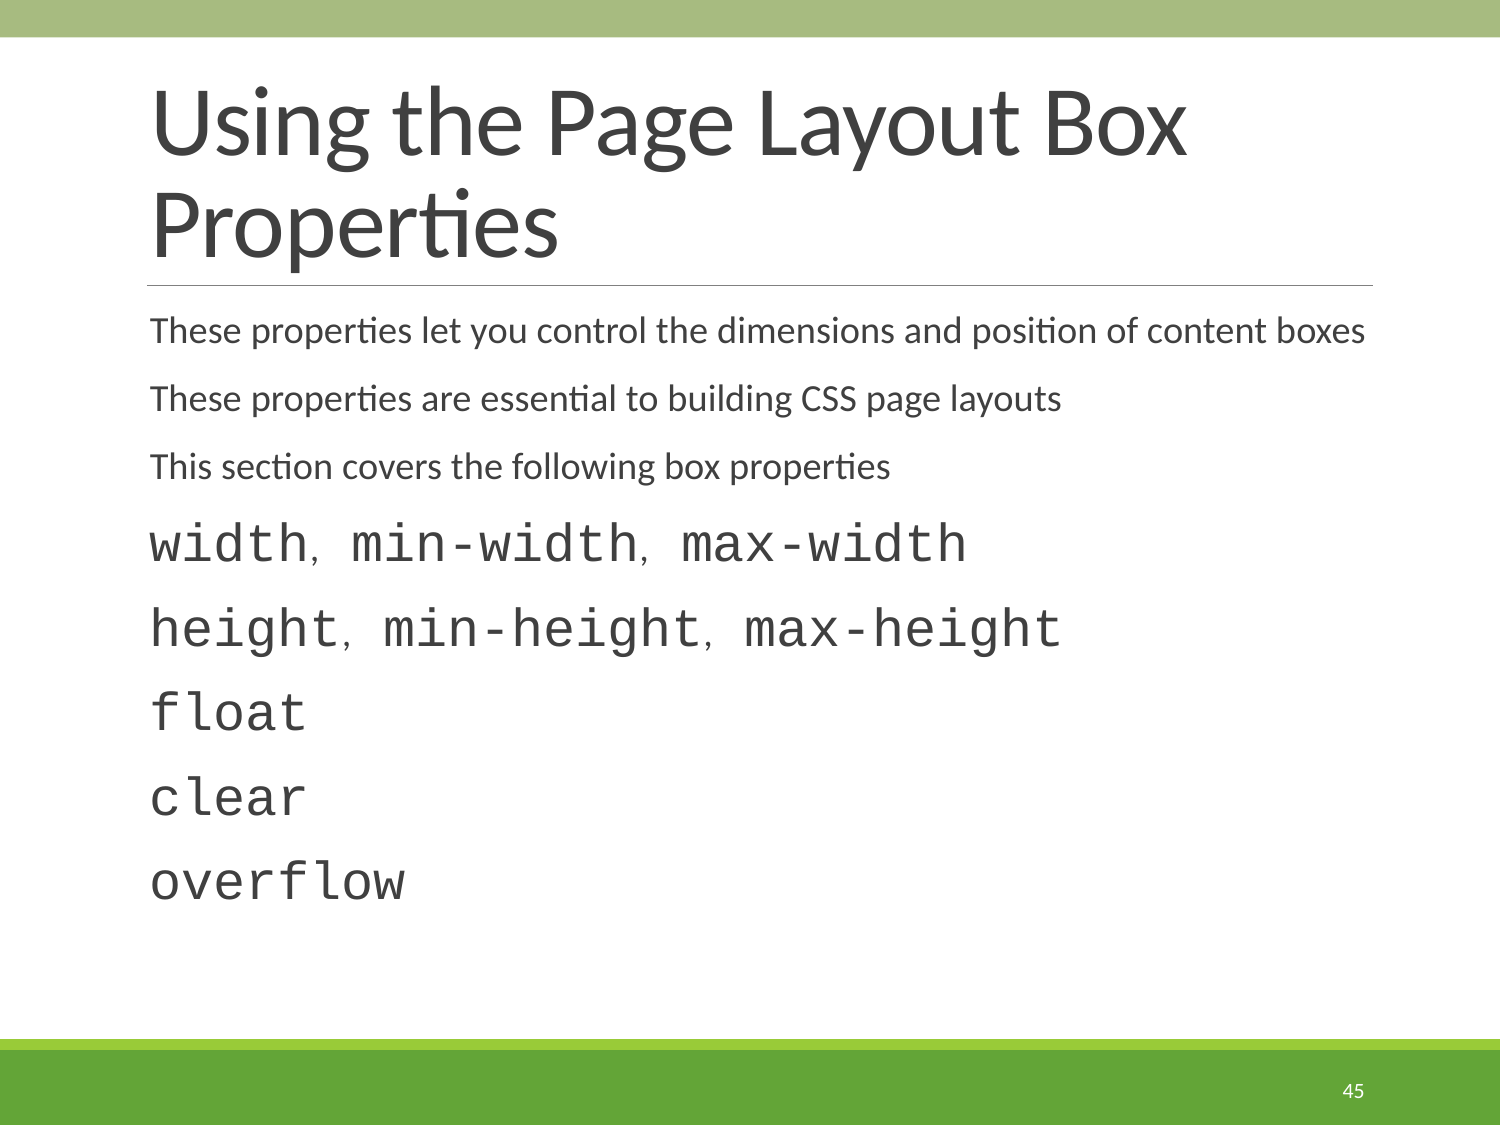

# Using the Page Layout Box Properties
These properties let you control the dimensions and position of content boxes
These properties are essential to building CSS page layouts
This section covers the following box properties
width, min-width, max-width
height, min-height, max-height
float
clear
overflow

45